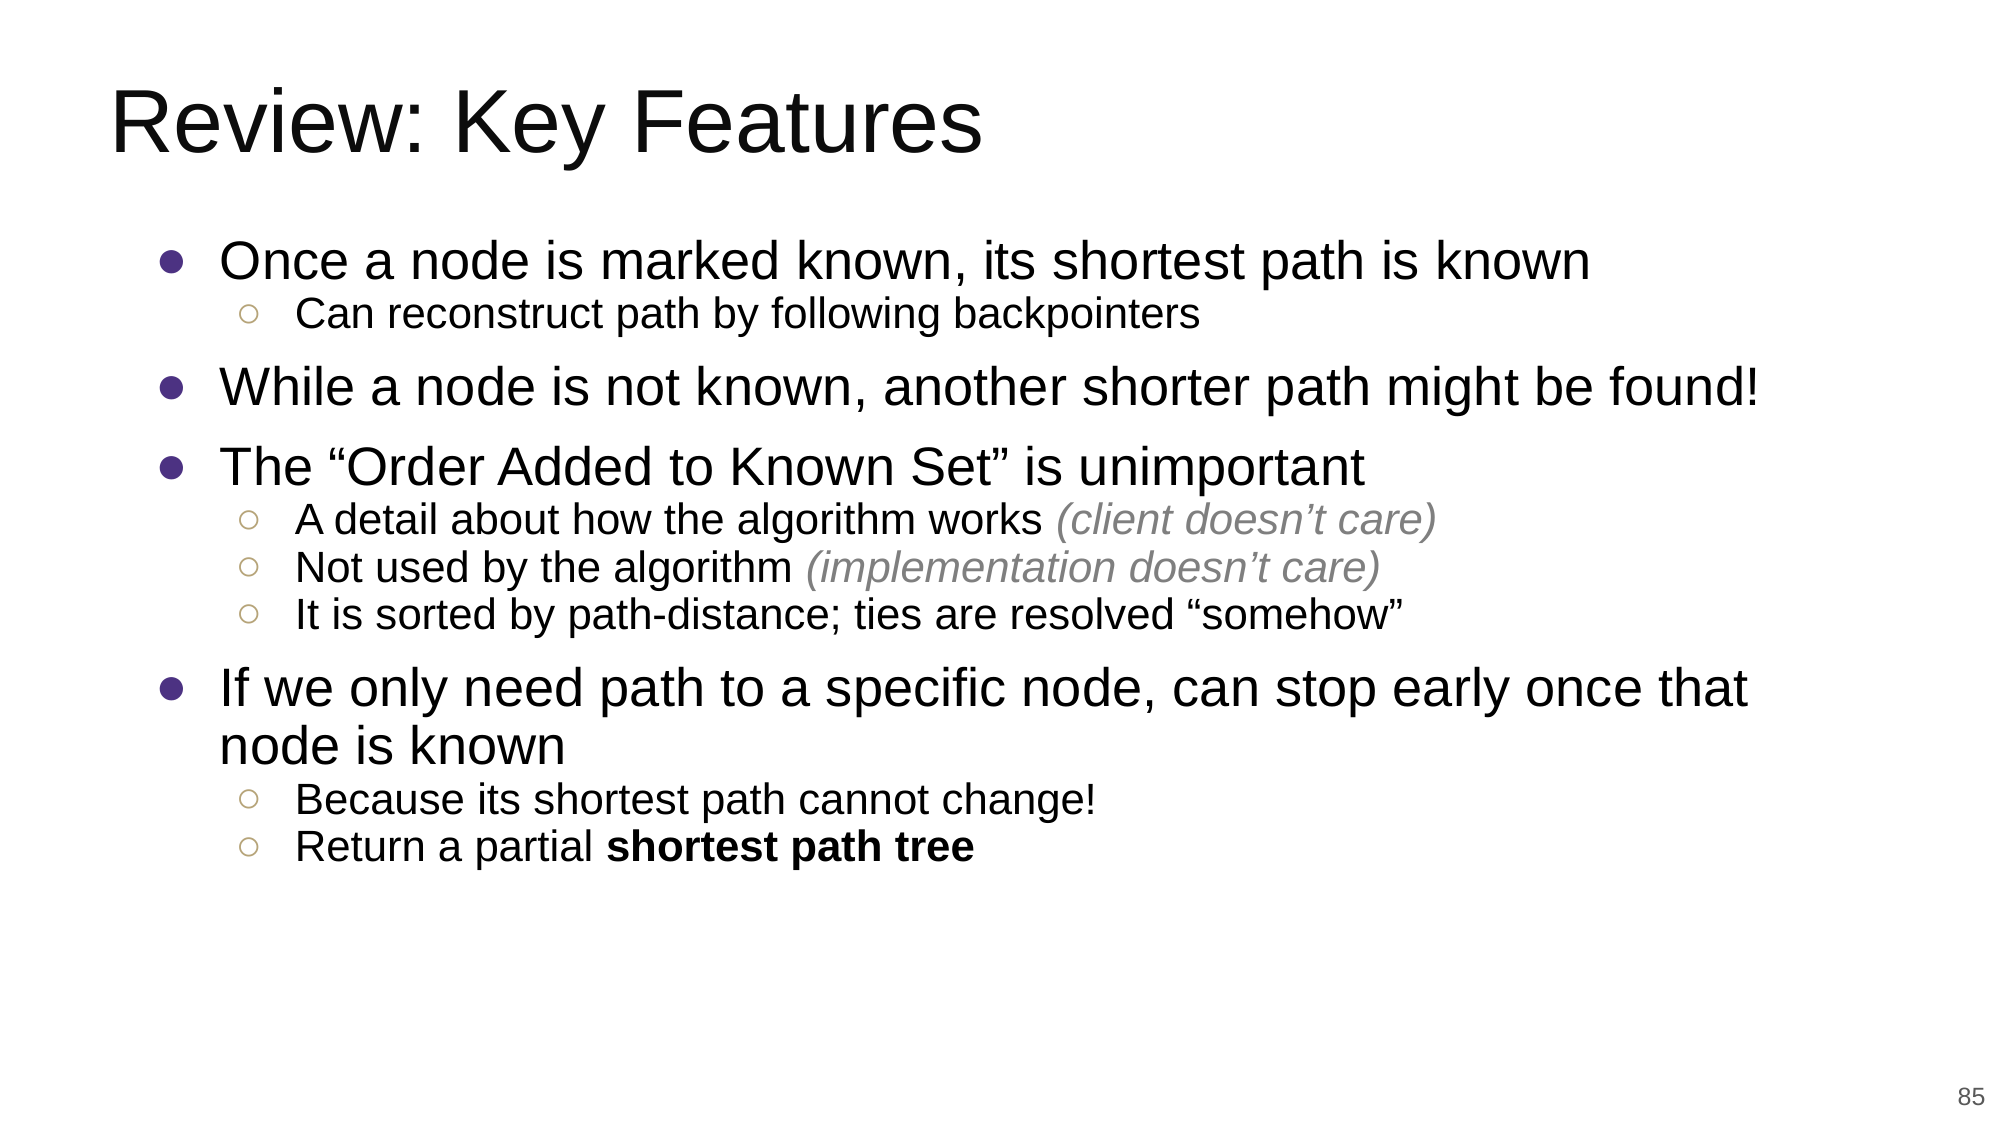

# Review: Key Features
Once a node is marked known, its shortest path is known
Can reconstruct path by following backpointers
While a node is not known, another shorter path might be found!
The “Order Added to Known Set” is unimportant
A detail about how the algorithm works (client doesn’t care)
Not used by the algorithm (implementation doesn’t care)
It is sorted by path-distance; ties are resolved “somehow”
If we only need path to a specific node, can stop early once that node is known
Because its shortest path cannot change!
Return a partial shortest path tree